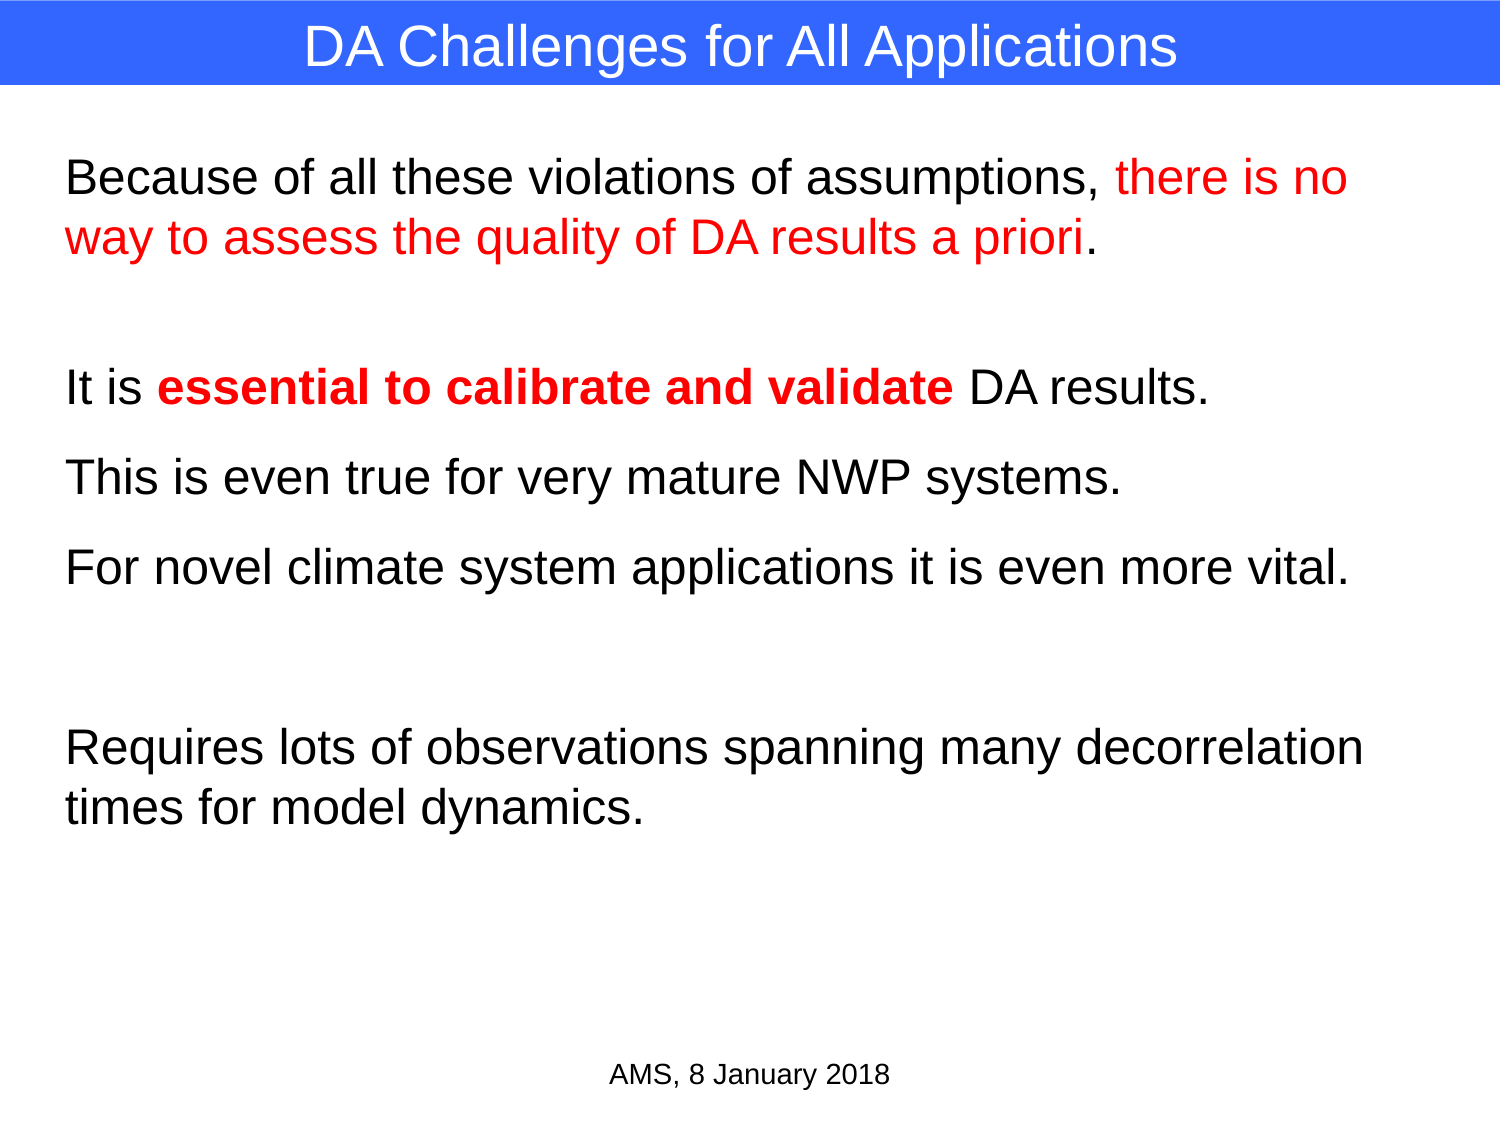

DA Challenges for All Applications
Because of all these violations of assumptions, there is no way to assess the quality of DA results a priori.

It is essential to calibrate and validate DA results.
This is even true for very mature NWP systems.
For novel climate system applications it is even more vital.

Requires lots of observations spanning many decorrelation times for model dynamics.

AMS, 8 January 2018